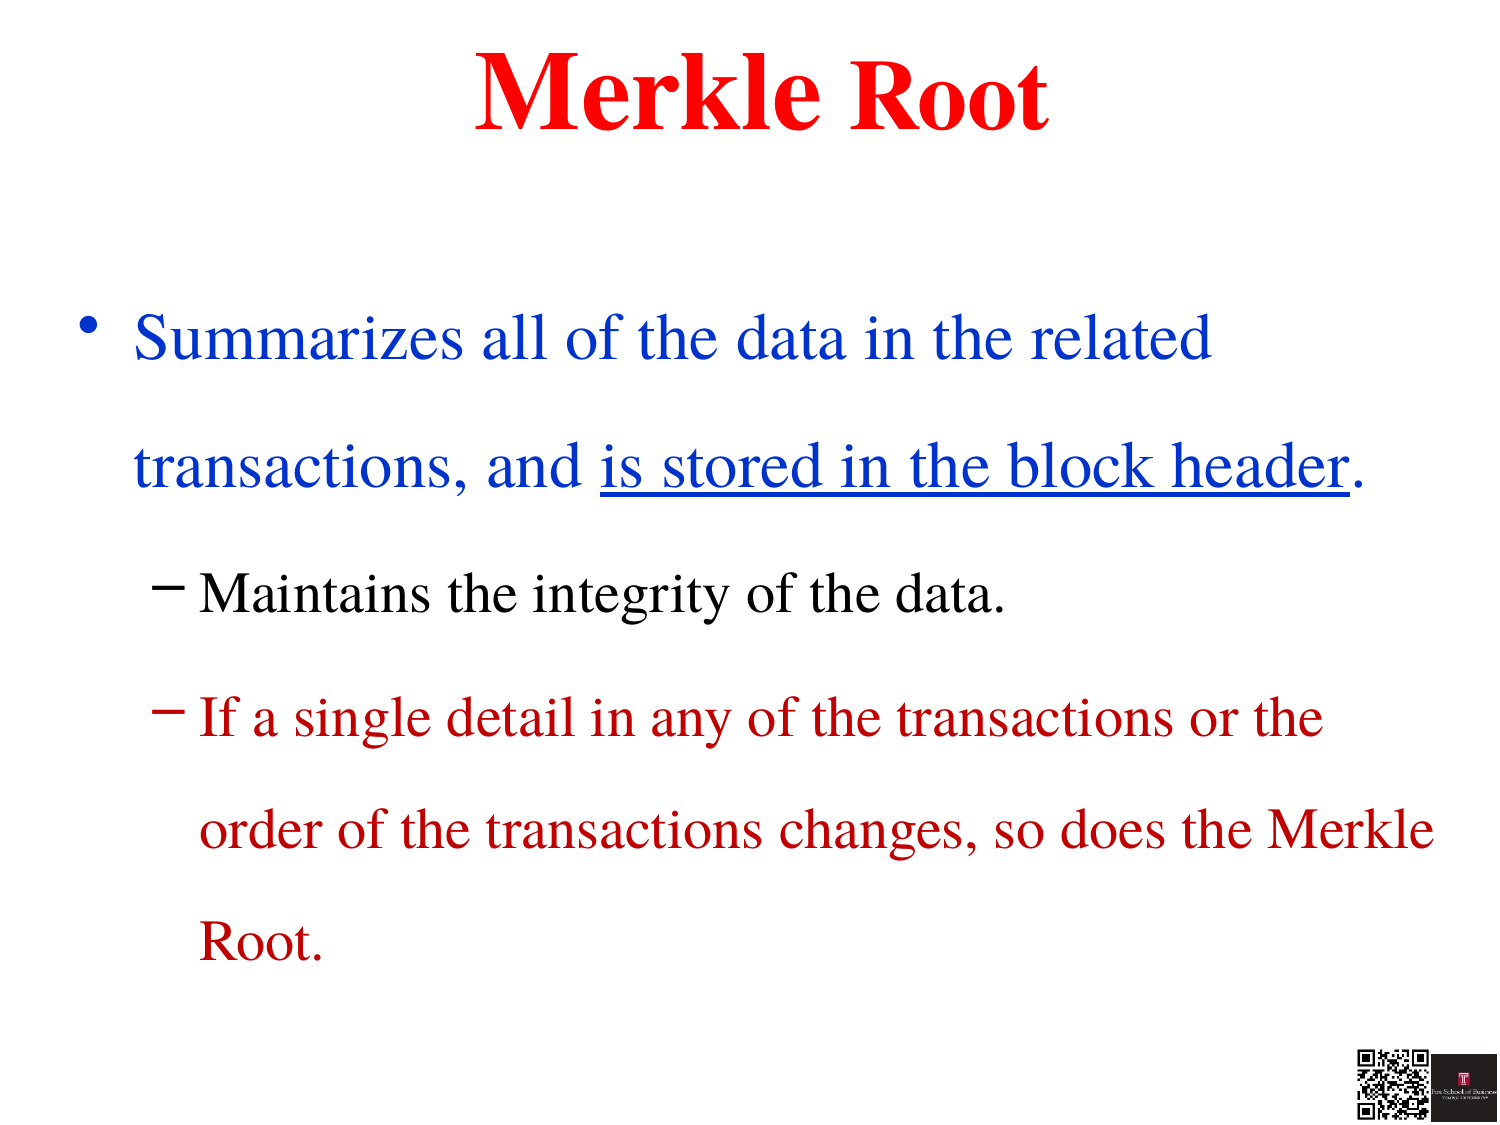

# Merkle Root
Summarizes all of the data in the related transactions, and is stored in the block header.
Maintains the integrity of the data.
If a single detail in any of the transactions or the order of the transactions changes, so does the Merkle Root.